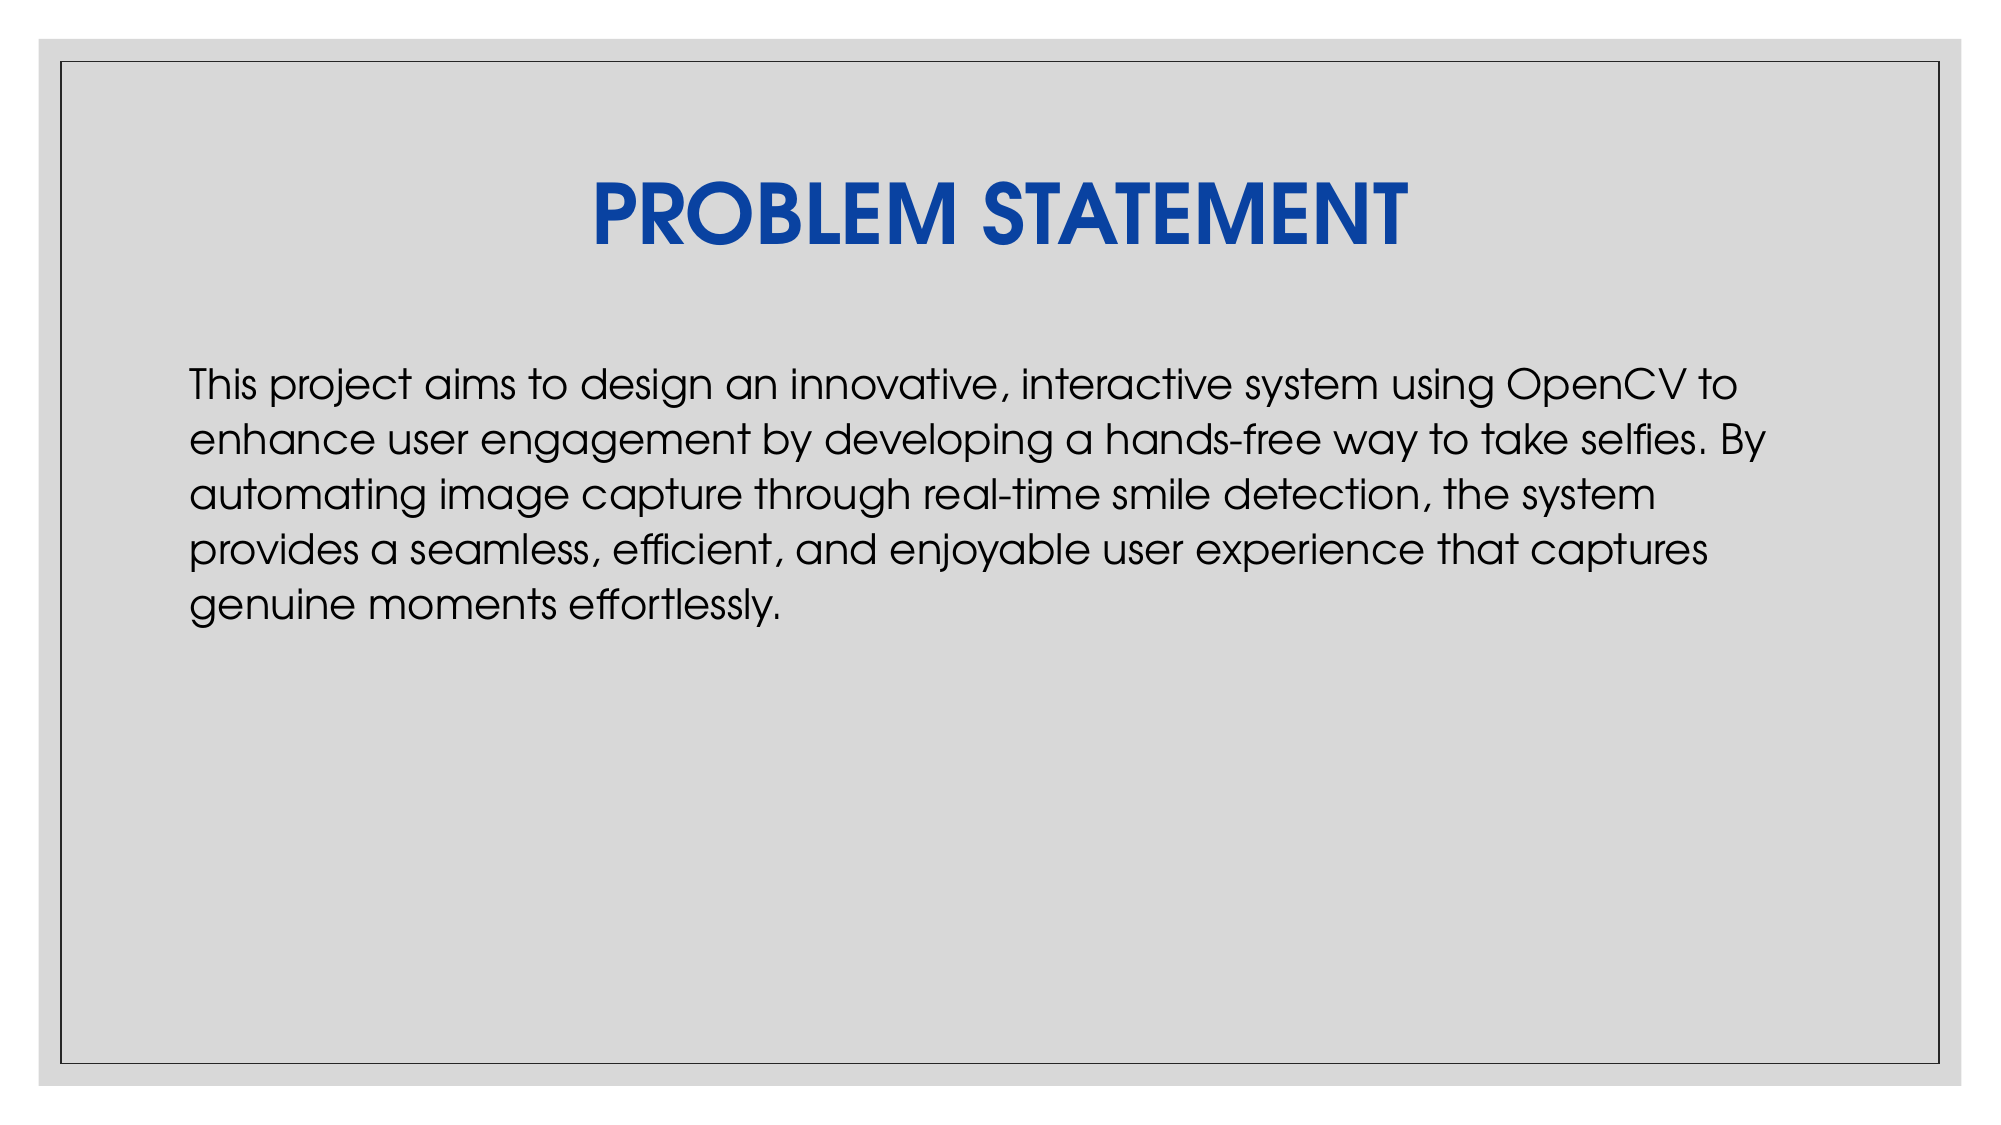

# PROBLEM STATEMENT
This project aims to design an innovative, interactive system using OpenCV to enhance user engagement by developing a hands-free way to take selfies. By automating image capture through real-time smile detection, the system provides a seamless, efficient, and enjoyable user experience that captures genuine moments effortlessly.